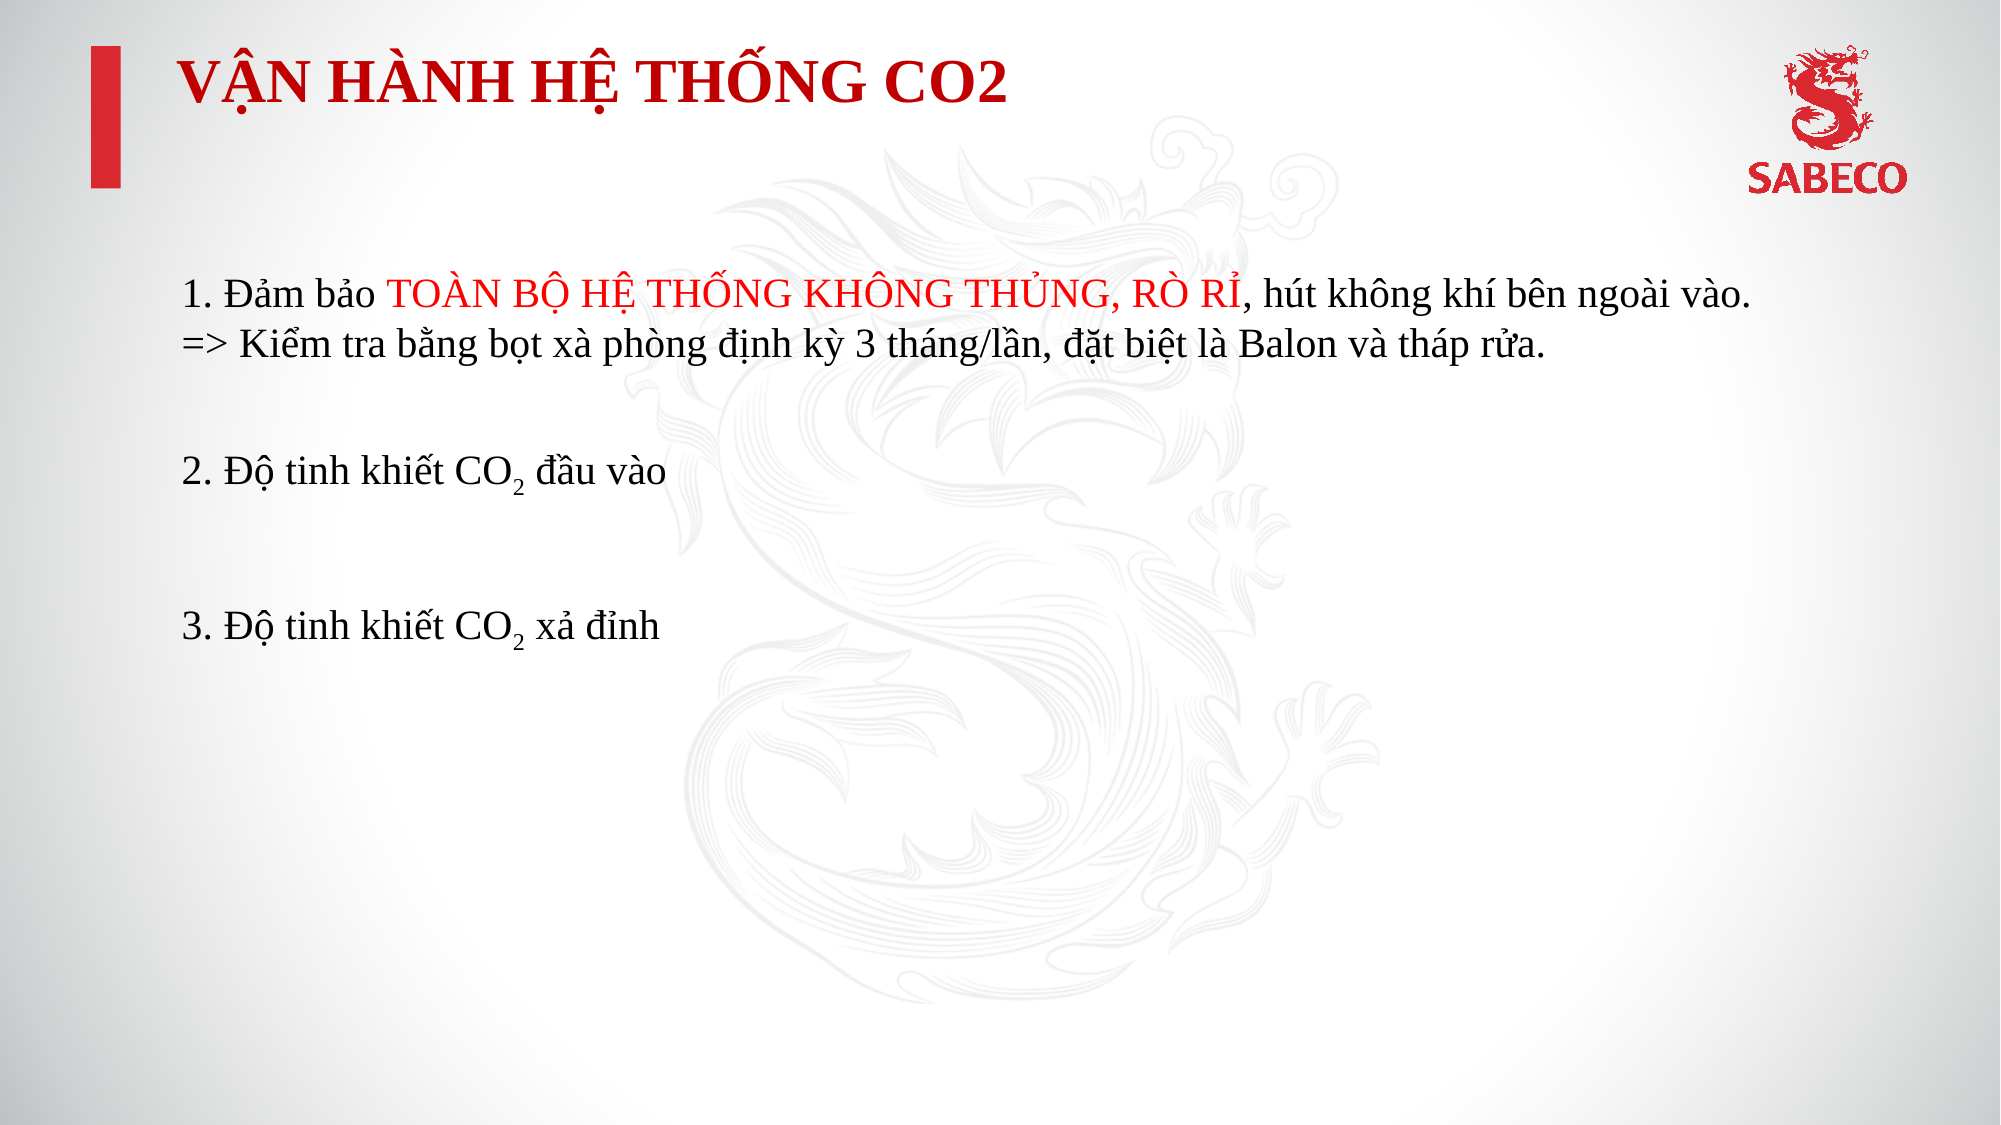

# VẬN HÀNH HỆ THỐNG CO2

1. Đảm bảo TOÀN BỘ HỆ THỐNG KHÔNG THỦNG, RÒ RỈ, hút không khí bên ngoài vào.
=> Kiểm tra bằng bọt xà phòng định kỳ 3 tháng/lần, đặt biệt là Balon và tháp rửa.
2. Độ tinh khiết CO2 đầu vào
3. Độ tinh khiết CO2 xả đỉnh